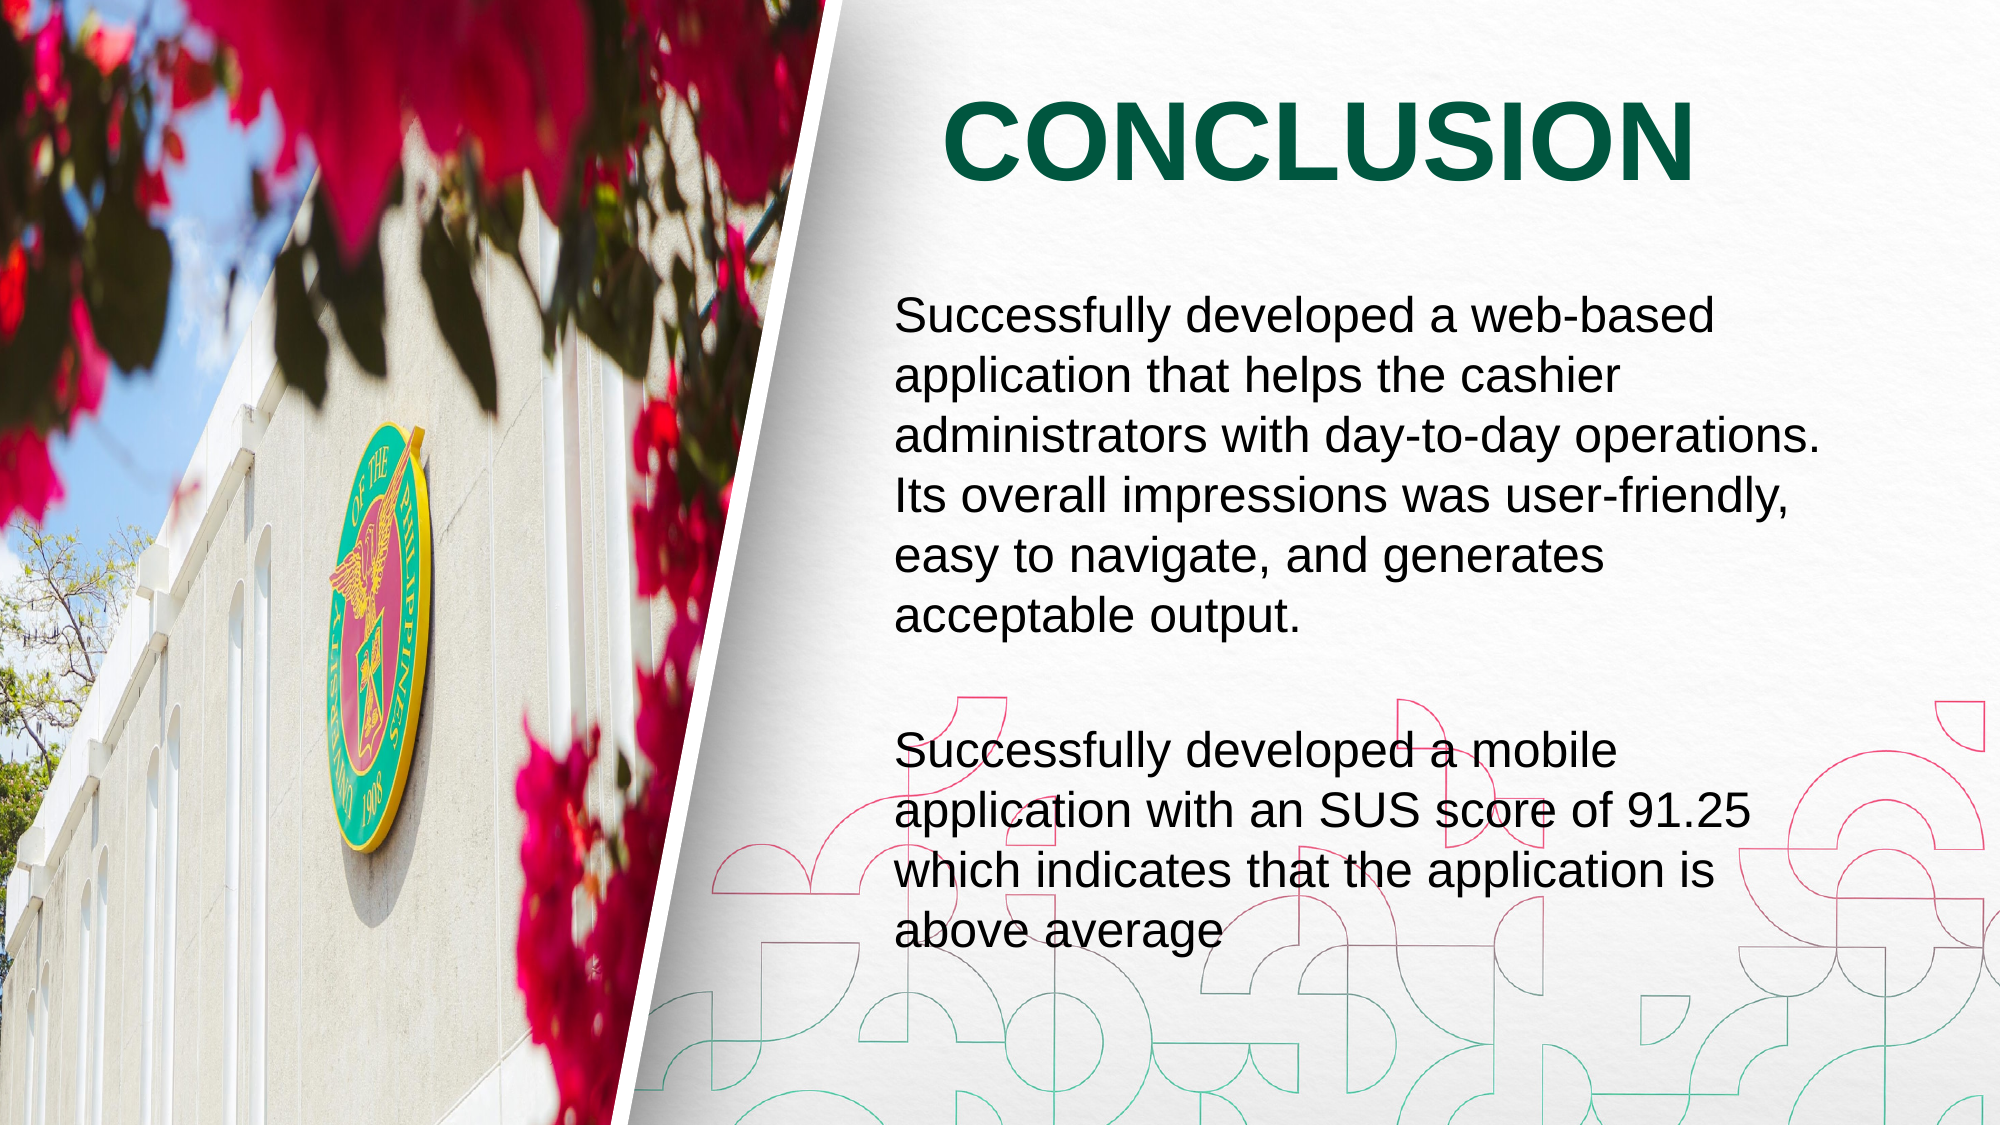

CONCLUSION
Successfully developed a web-based application that helps the cashier administrators with day-to-day operations. Its overall impressions was user-friendly, easy to navigate, and generates acceptable output.
Successfully developed a mobile application with an SUS score of 91.25 which indicates that the application is above average